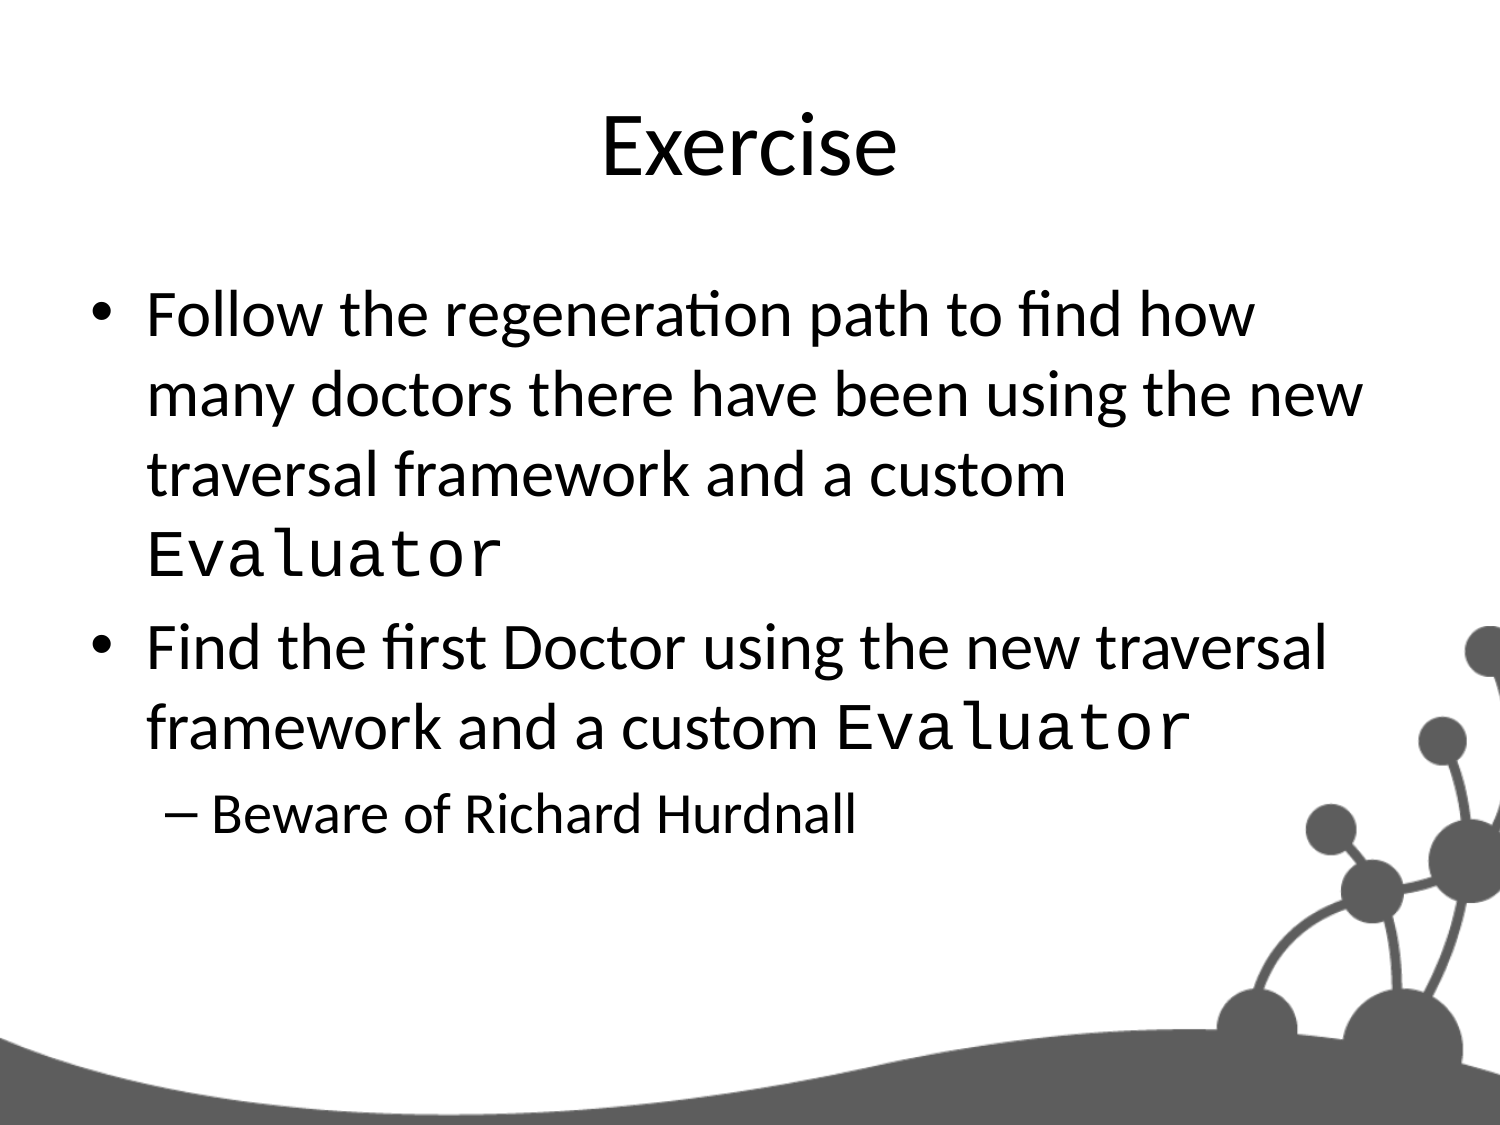

# Exercise
Follow the regeneration path to find how many doctors there have been using the new traversal framework and a custom Evaluator
Find the first Doctor using the new traversal framework and a custom Evaluator
Beware of Richard Hurdnall